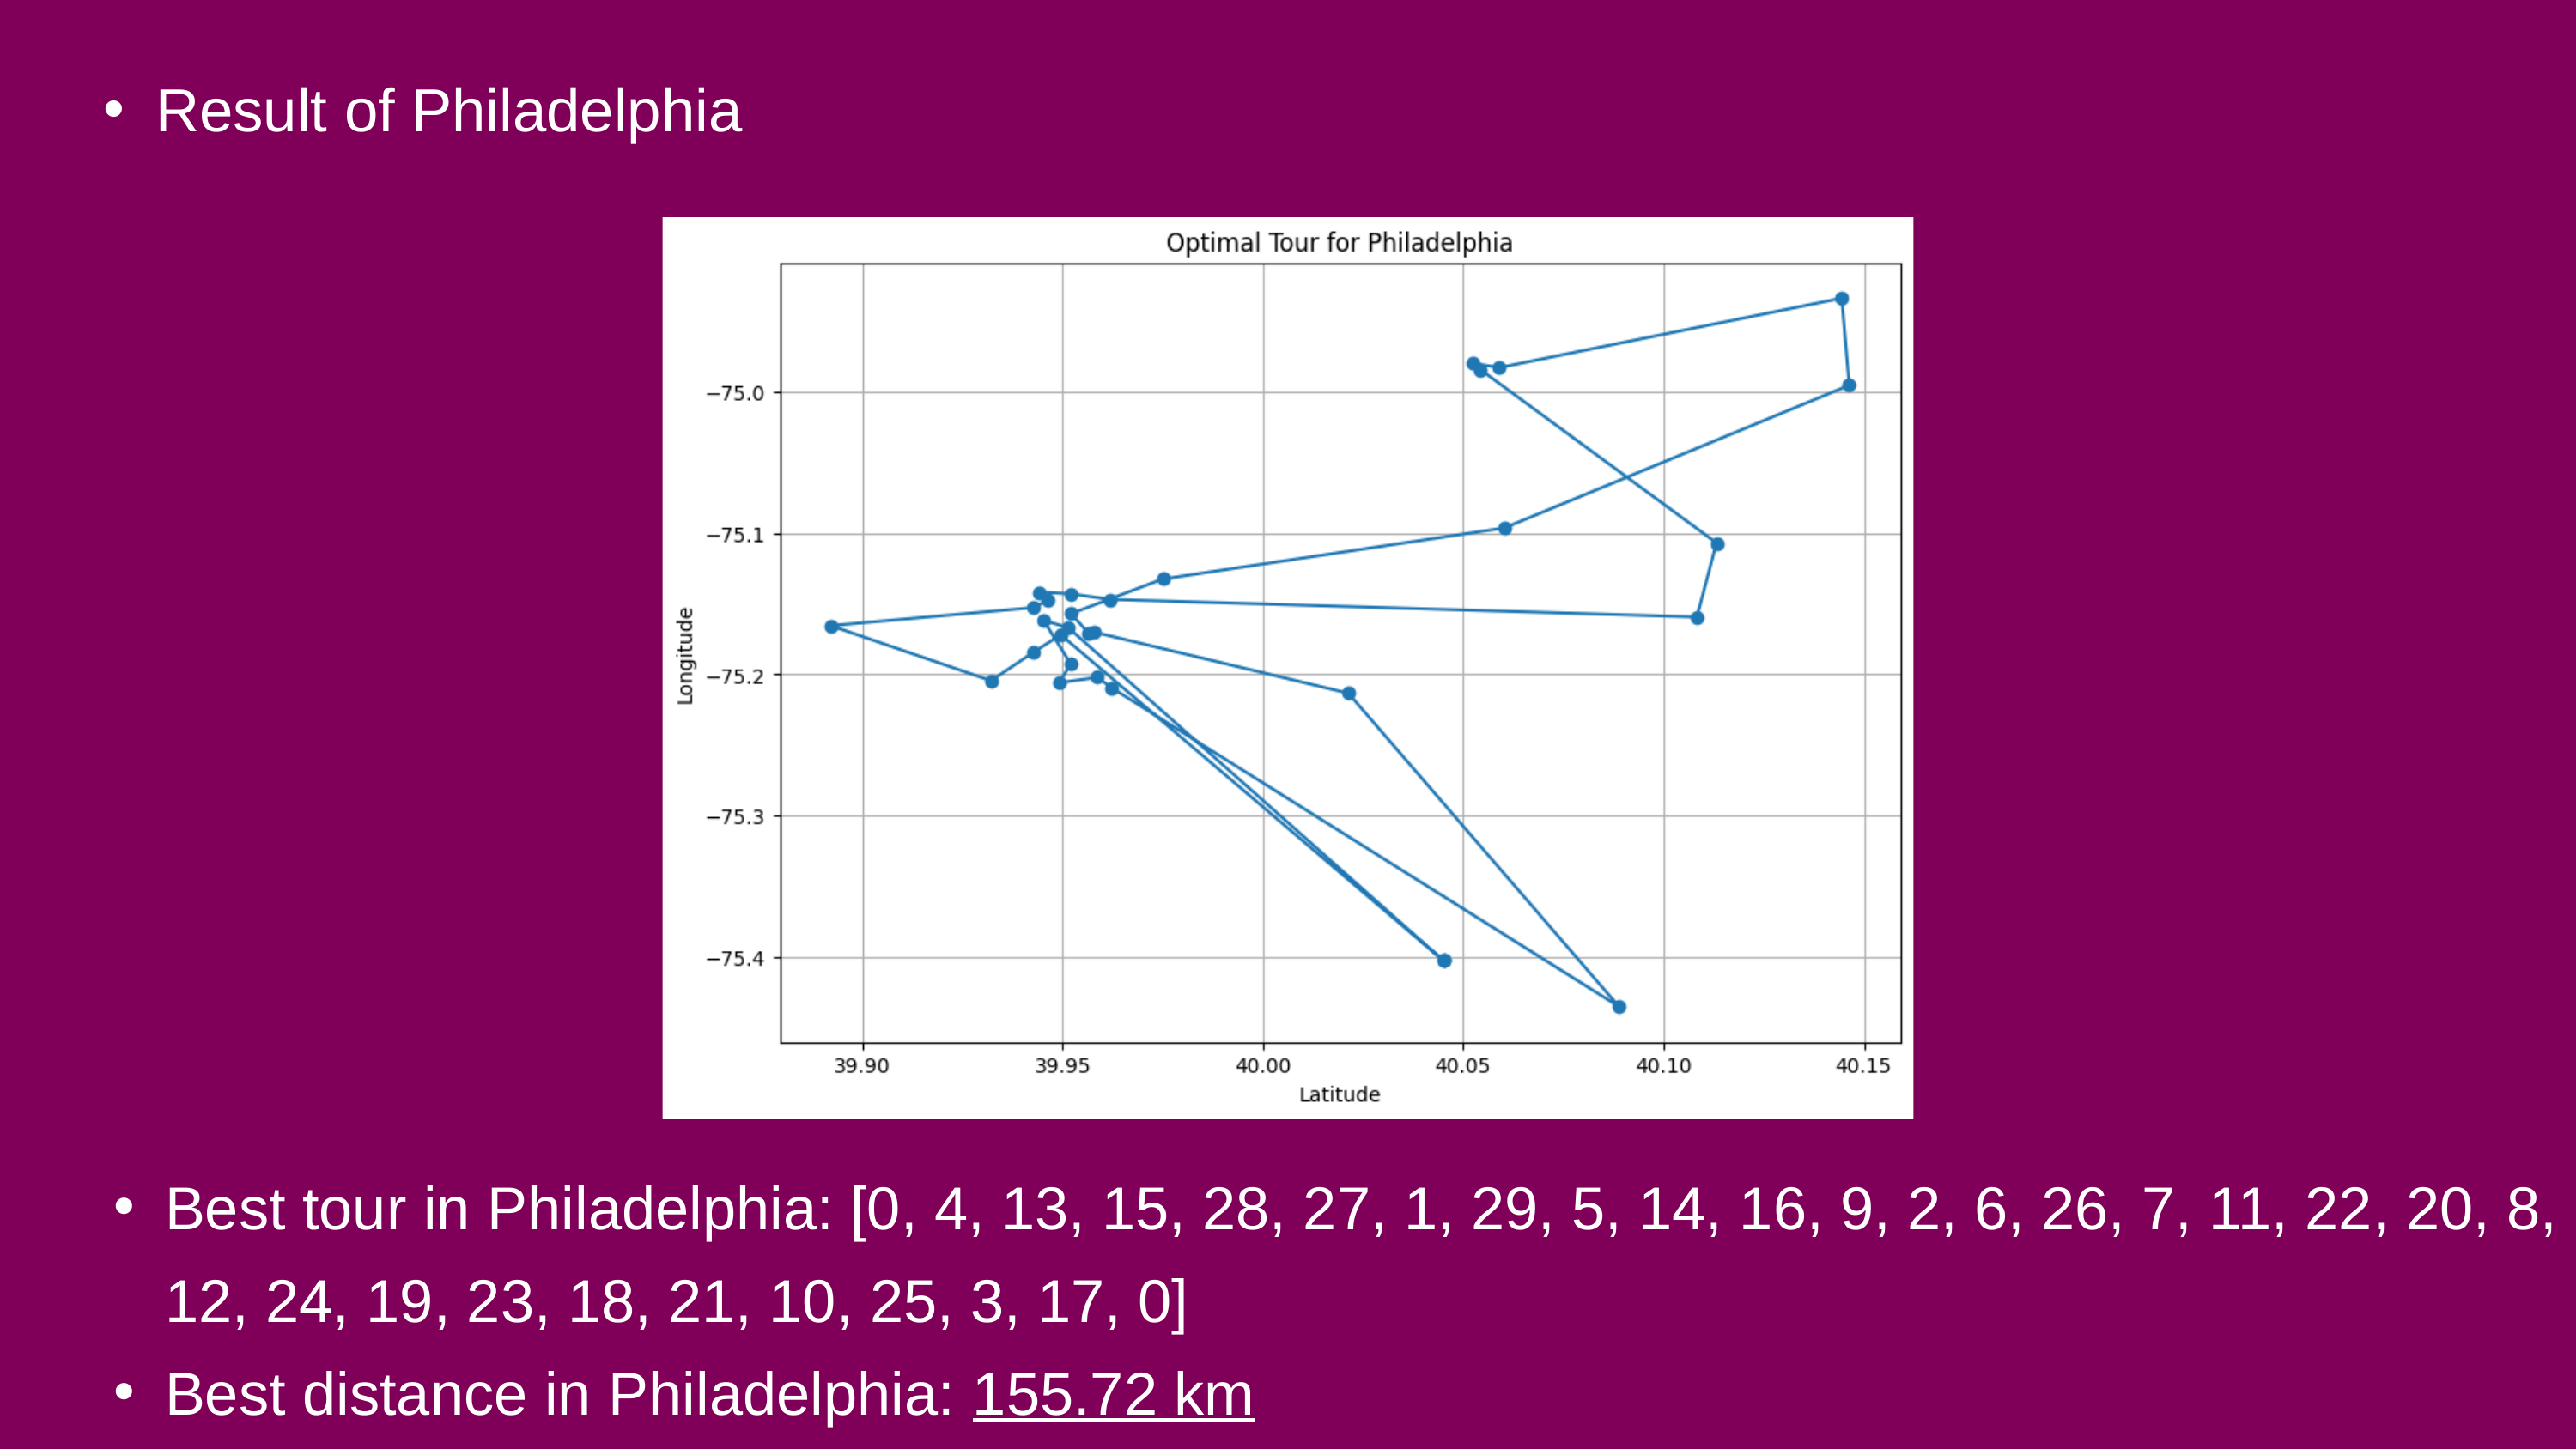

Result of Philadelphia

Best tour in Philadelphia: [0, 4, 13, 15, 28, 27, 1, 29, 5, 14, 16, 9, 2, 6, 26, 7, 11, 22, 20, 8, 12, 24, 19, 23, 18, 21, 10, 25, 3, 17, 0]
Best distance in Philadelphia: 155.72 km